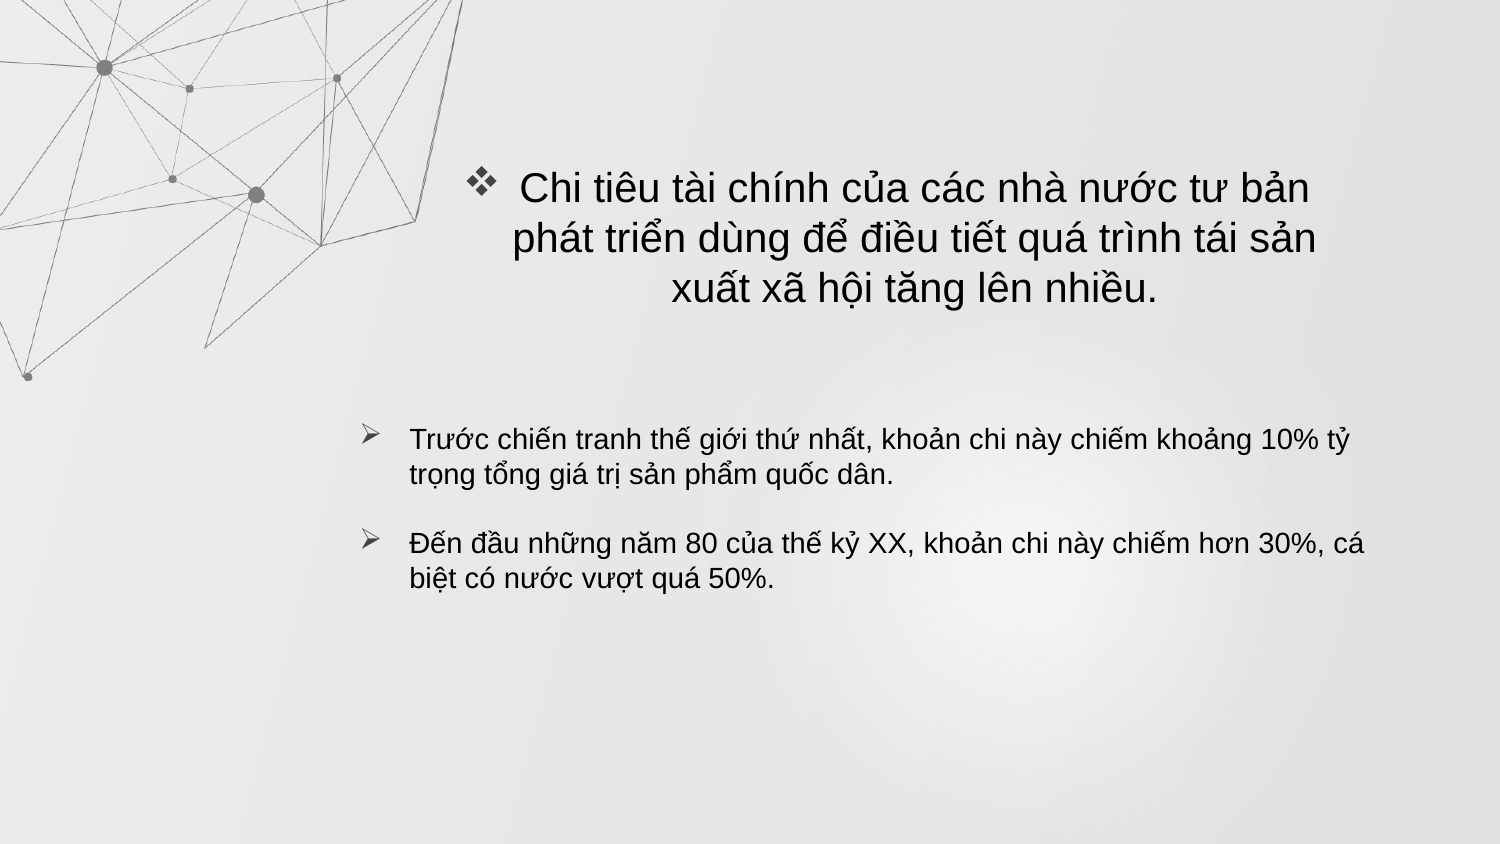

Chi tiêu tài chính của các nhà nước tư bản phát triển dùng để điều tiết quá trình tái sản xuất xã hội tăng lên nhiều.
Trước chiến tranh thế giới thứ nhất, khoản chi này chiếm khoảng 10% tỷ trọng tổng giá trị sản phẩm quốc dân.

Đến đầu những năm 80 của thế kỷ XX, khoản chi này chiếm hơn 30%, cá biệt có nước vượt quá 50%.